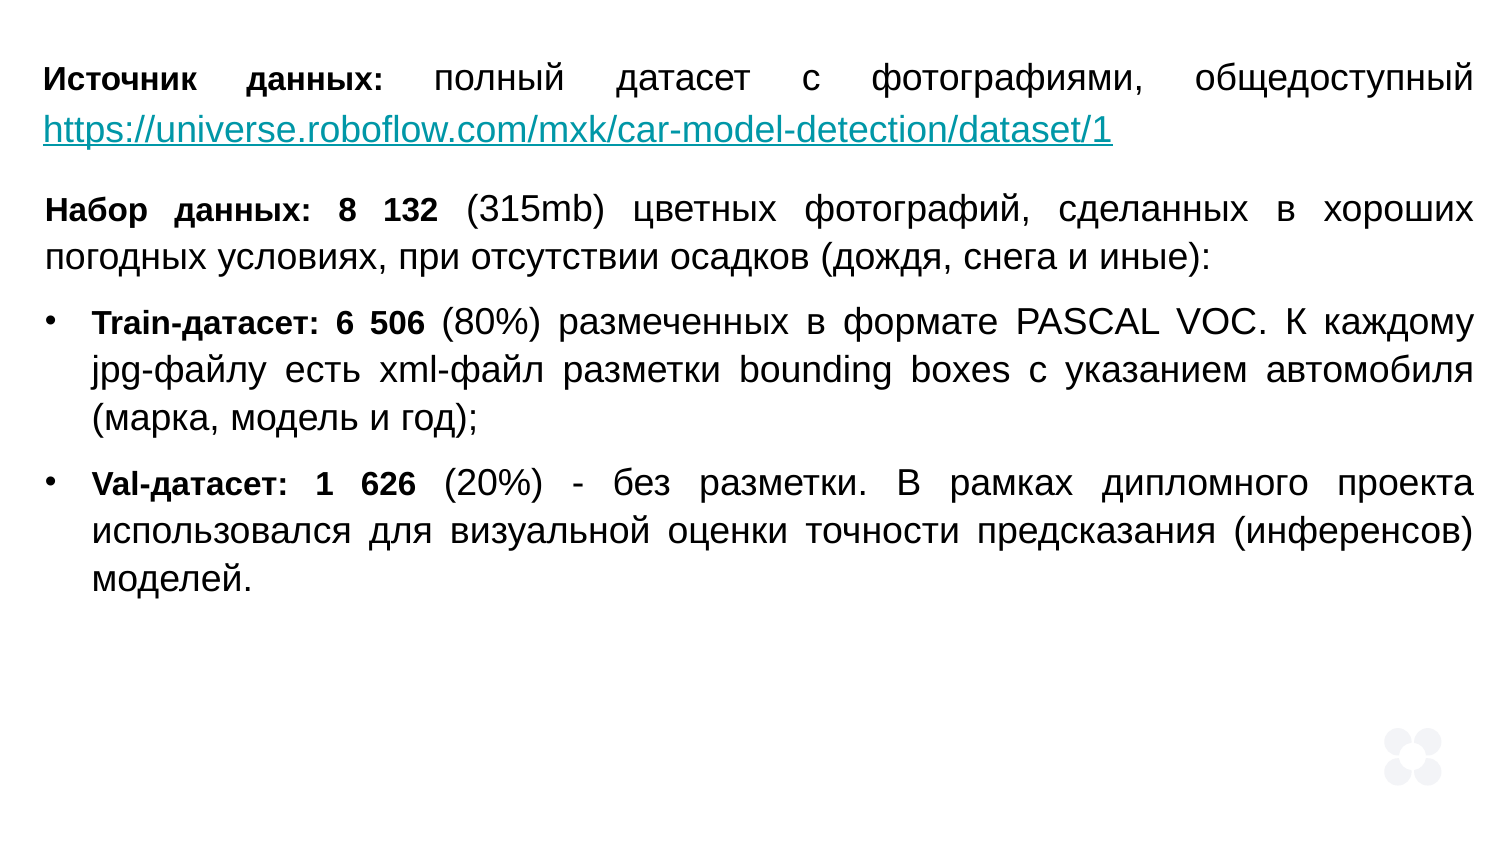

Источник данных: полный датасет с фотографиями, общедоступный https://universe.roboflow.com/mxk/car-model-detection/dataset/1
Набор данных: 8 132 (315mb) цветных фотографий, сделанных в хороших погодных условиях, при отсутствии осадков (дождя, снега и иные):
Train-датасет: 6 506 (80%) размеченных в формате PASCAL VOC. К каждому jpg-файлу есть xml-файл разметки bounding boxes с указанием автомобиля (марка, модель и год);
Val-датасет: 1 626 (20%) - без разметки. В рамках дипломного проекта использовался для визуальной оценки точности предсказания (инференсов) моделей.